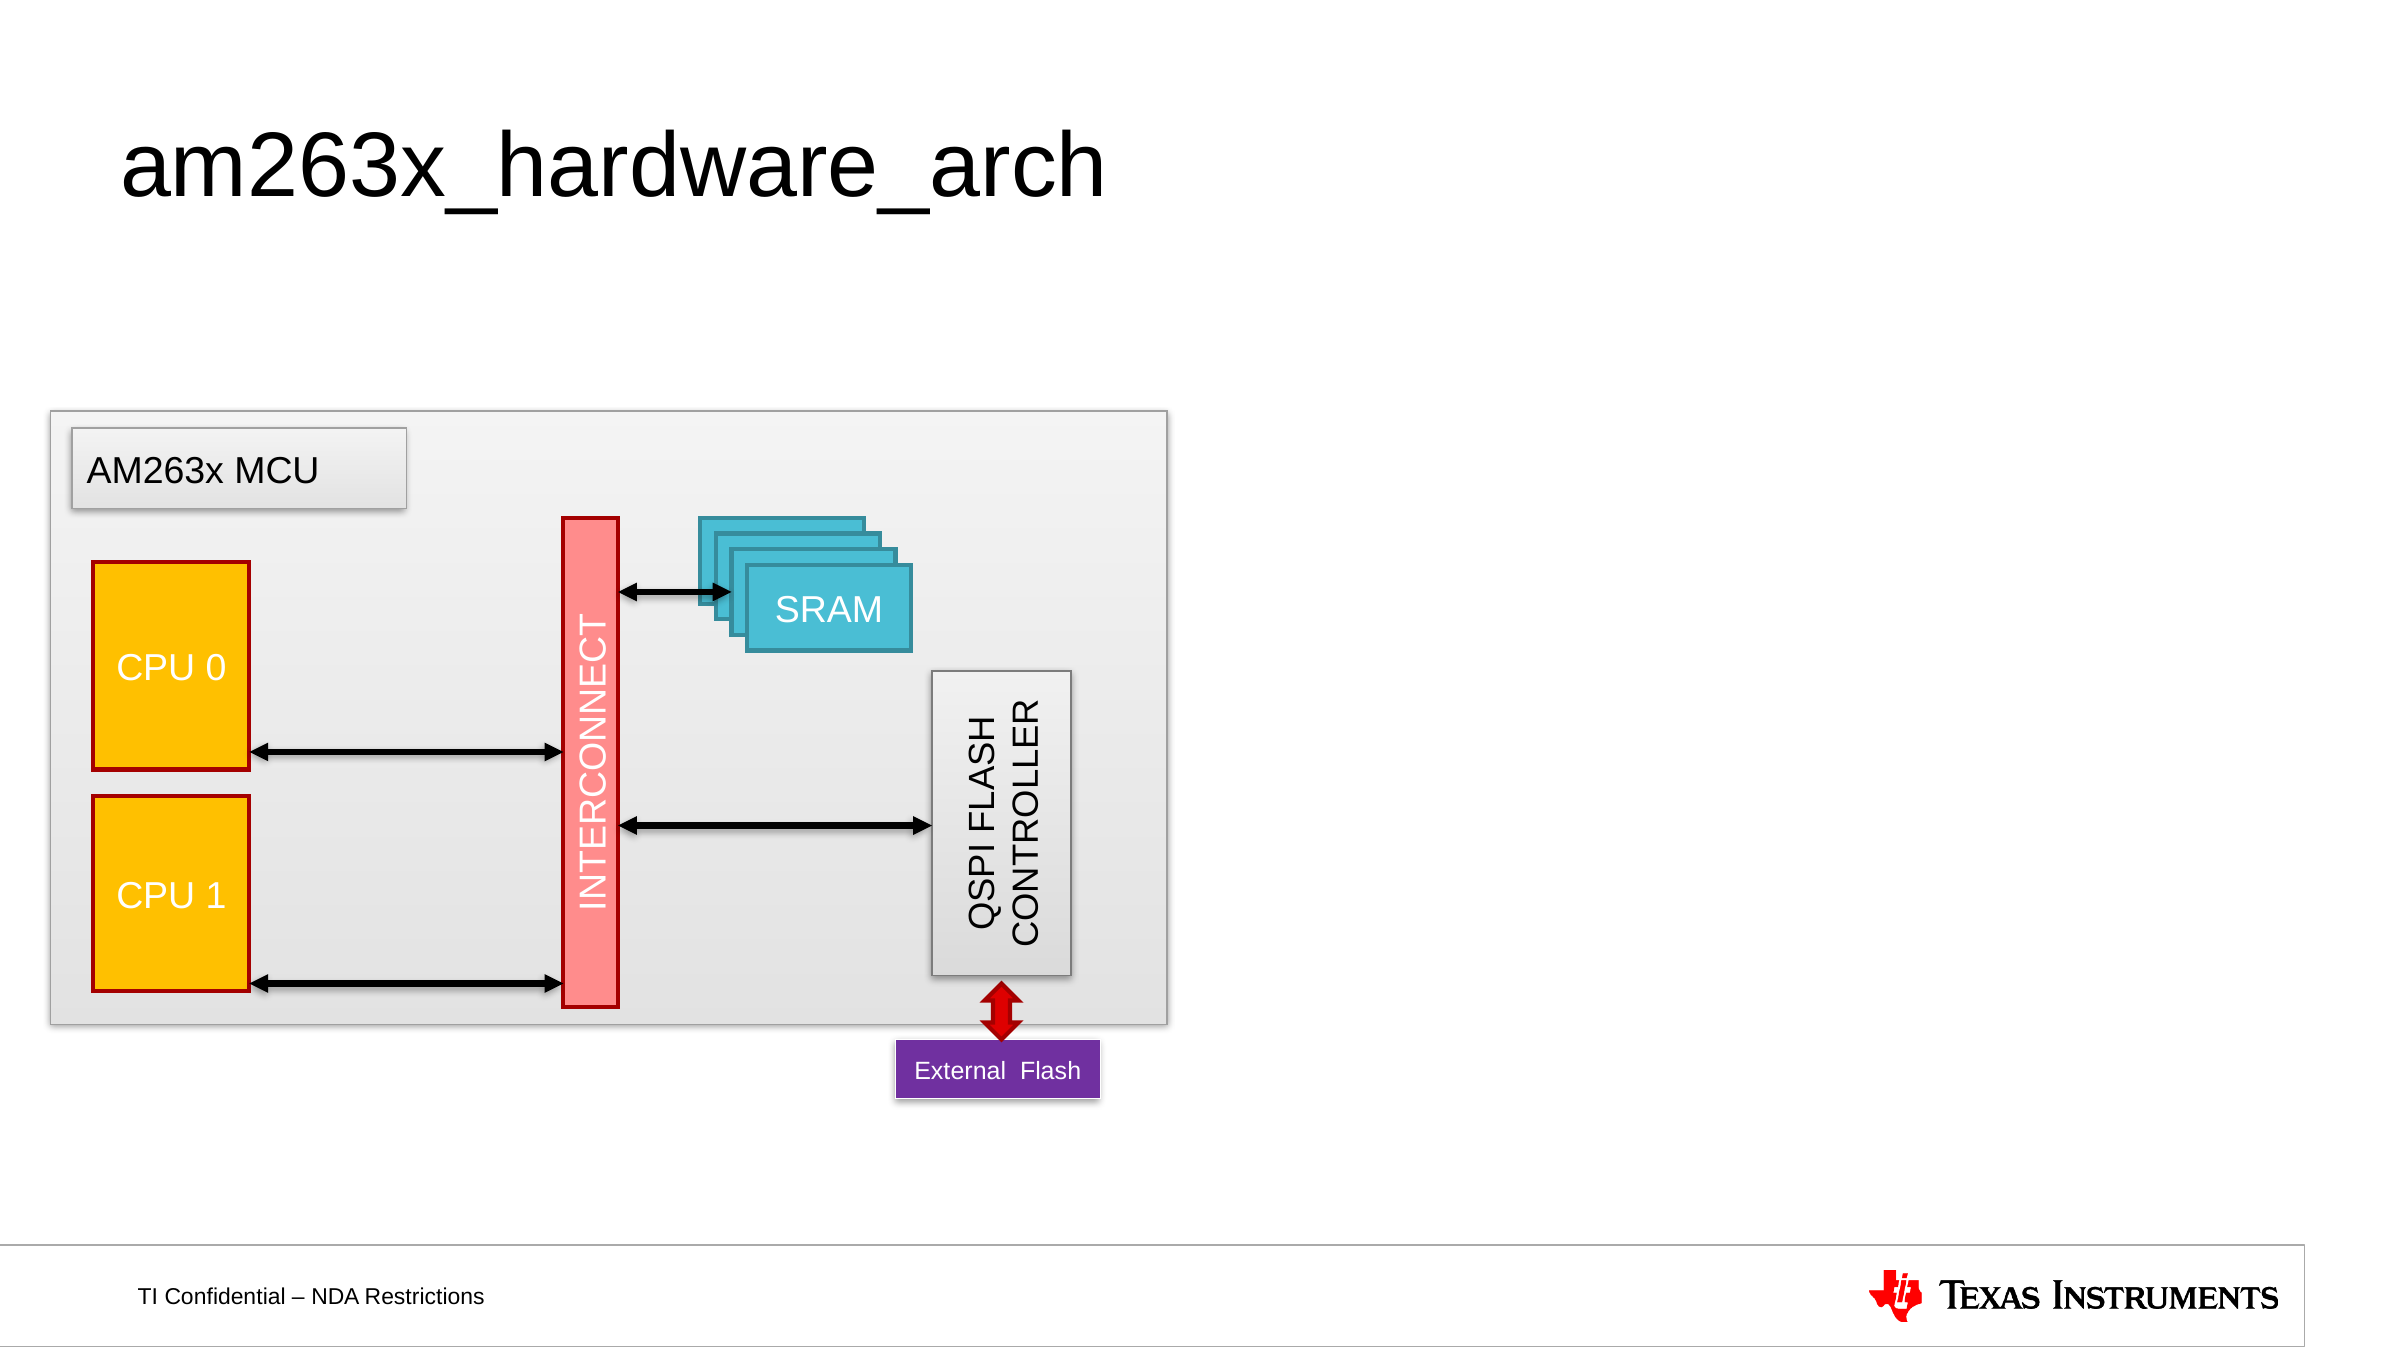

# am263x_hardware_arch

AM263x MCU
SRAM
SRAM
SRAM
CPU 0
SRAM
QSPI FLASH
CONTROLLER
INTERCONNECT
CPU 1

External  Flash